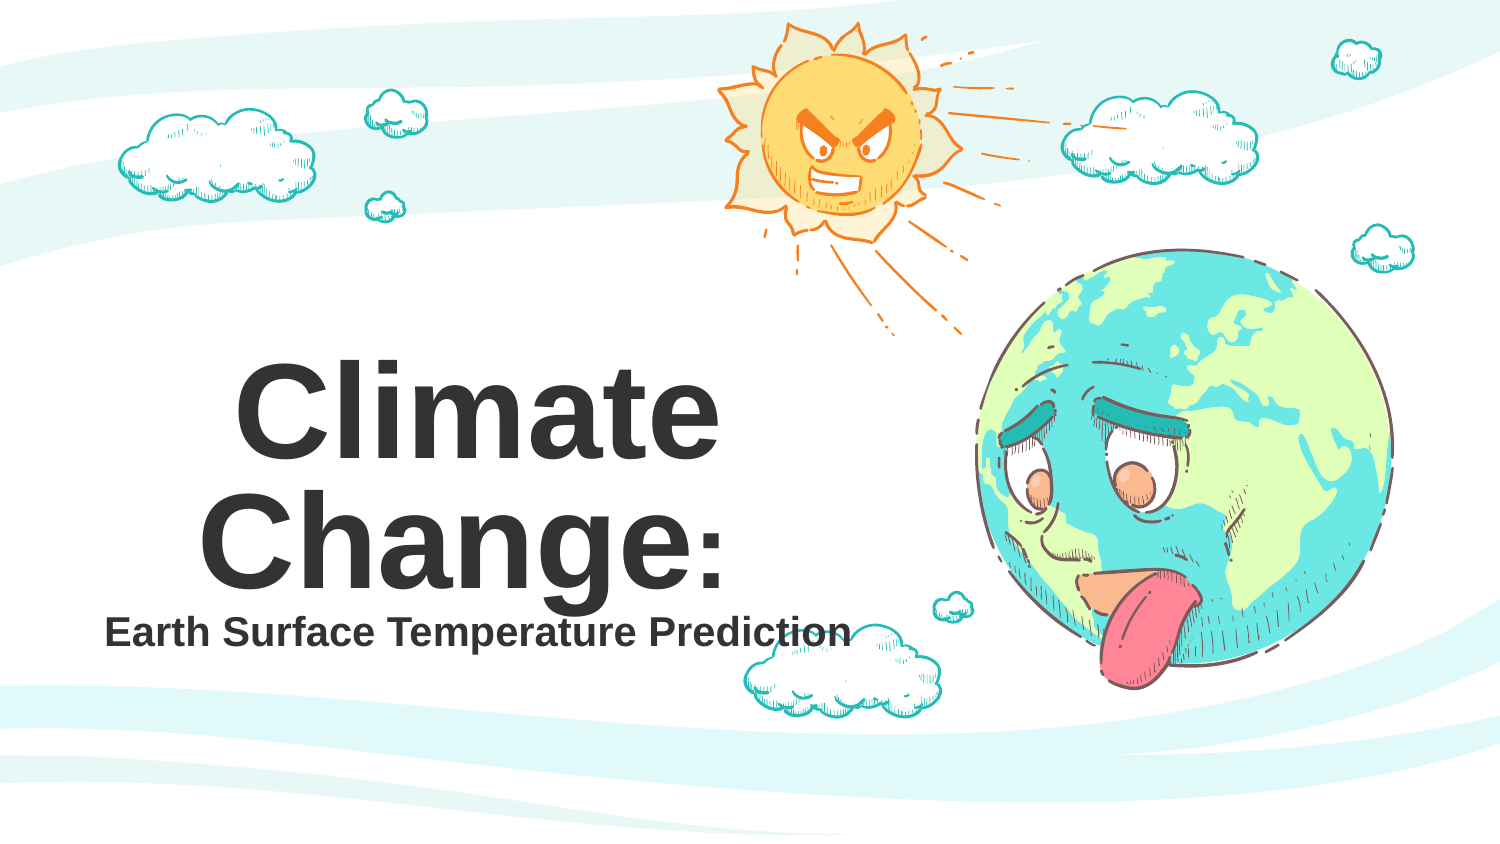

# Climate Change: Earth Surface Temperature Prediction